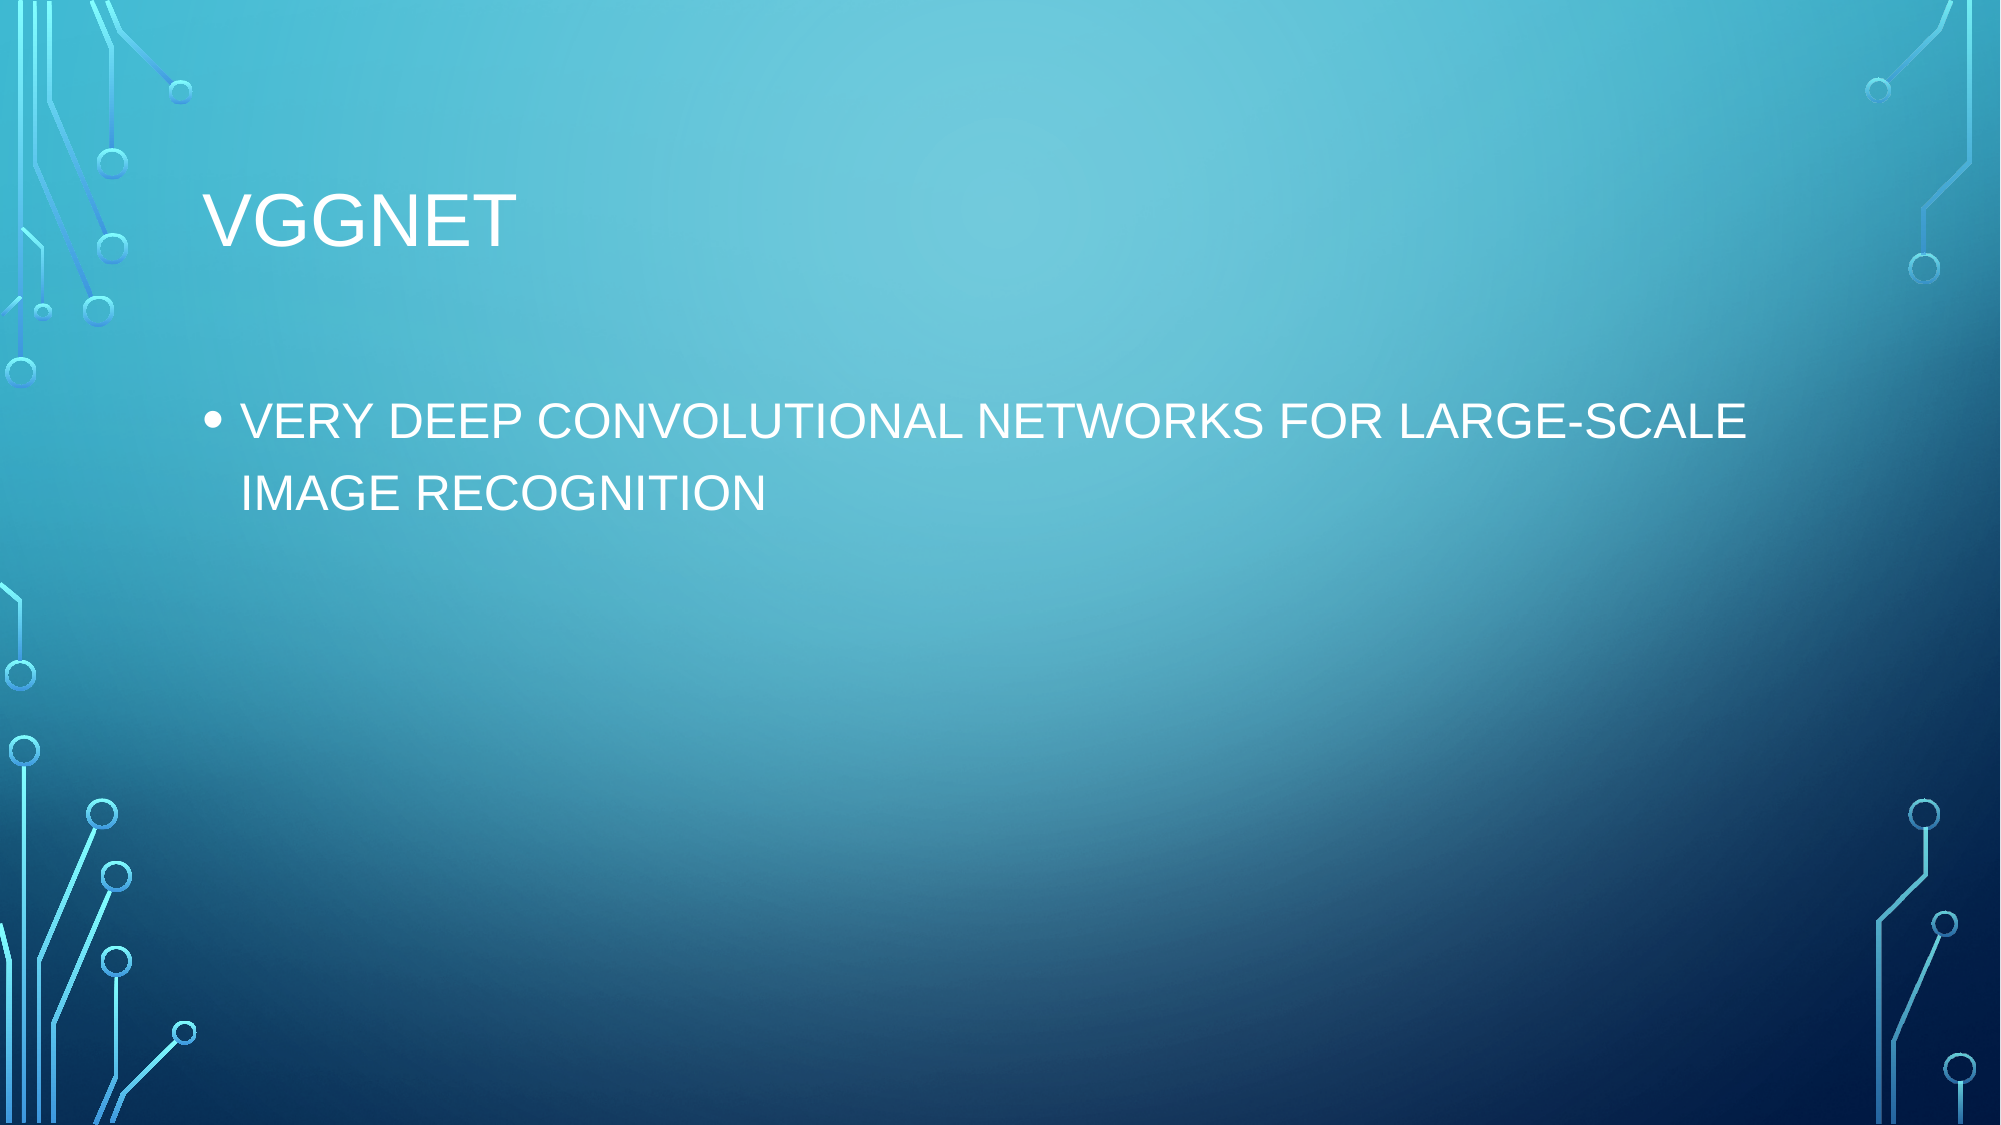

# VGGNet
VERY DEEP CONVOLUTIONAL NETWORKS FOR LARGE-SCALE IMAGE RECOGNITION